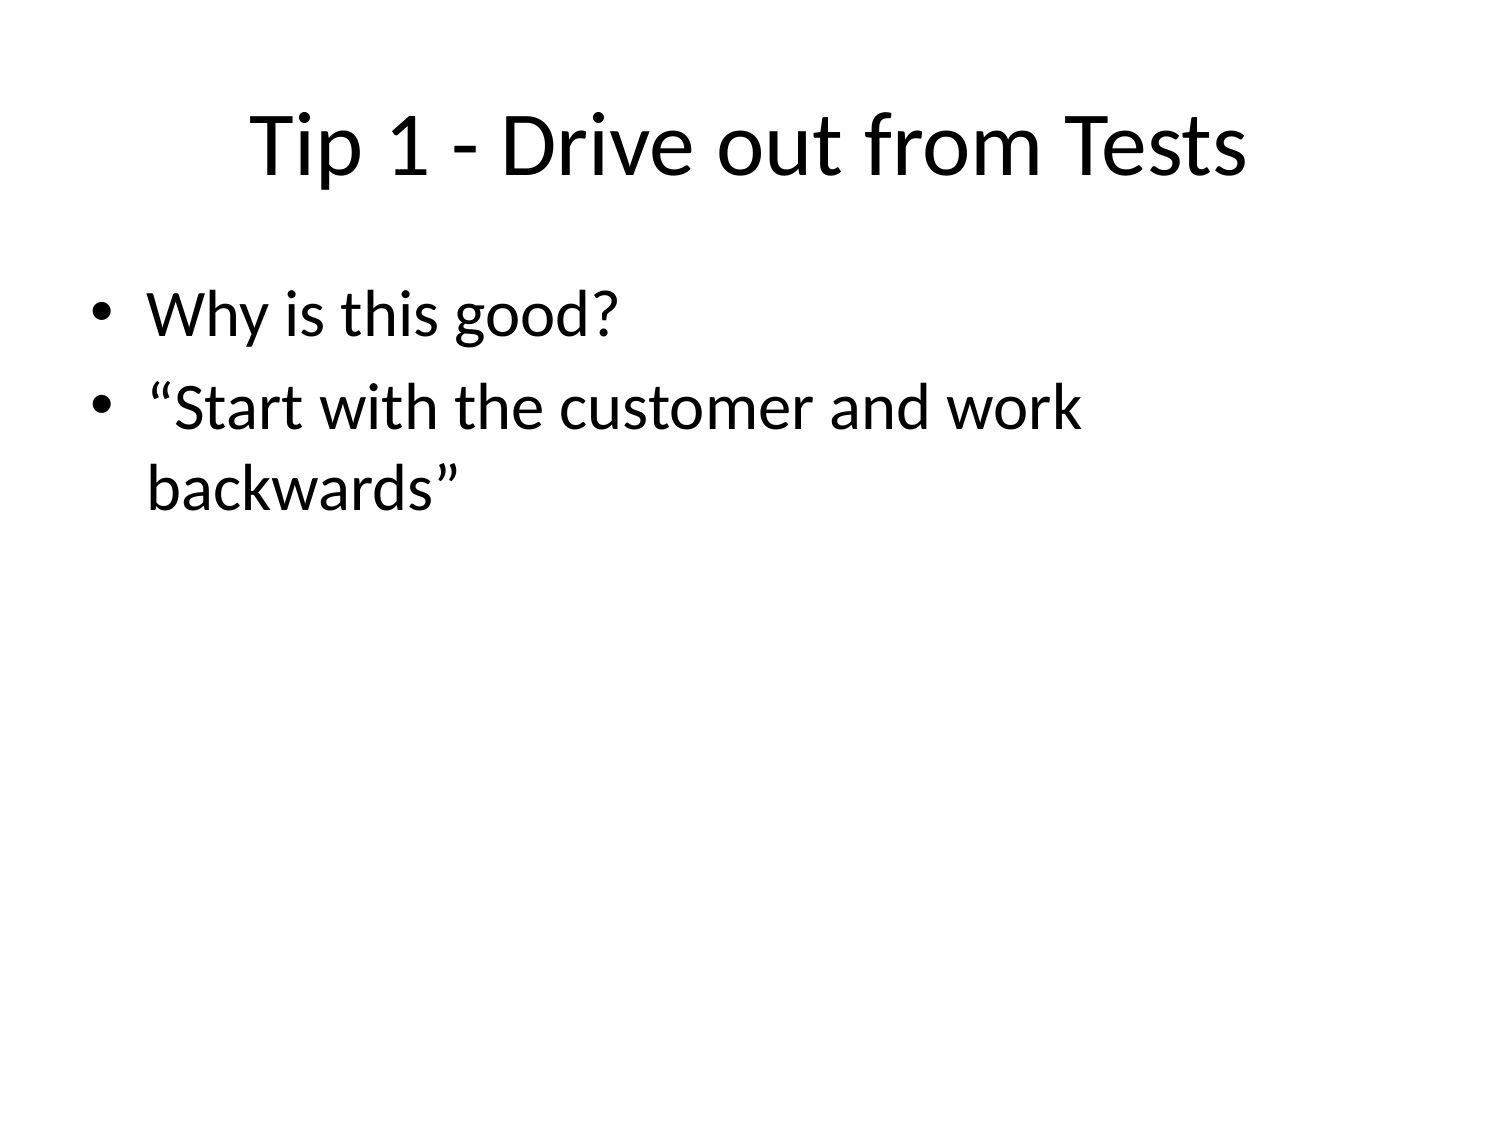

# Tip 1 - Drive out from Tests
Why is this good?
“Start with the customer and work backwards”